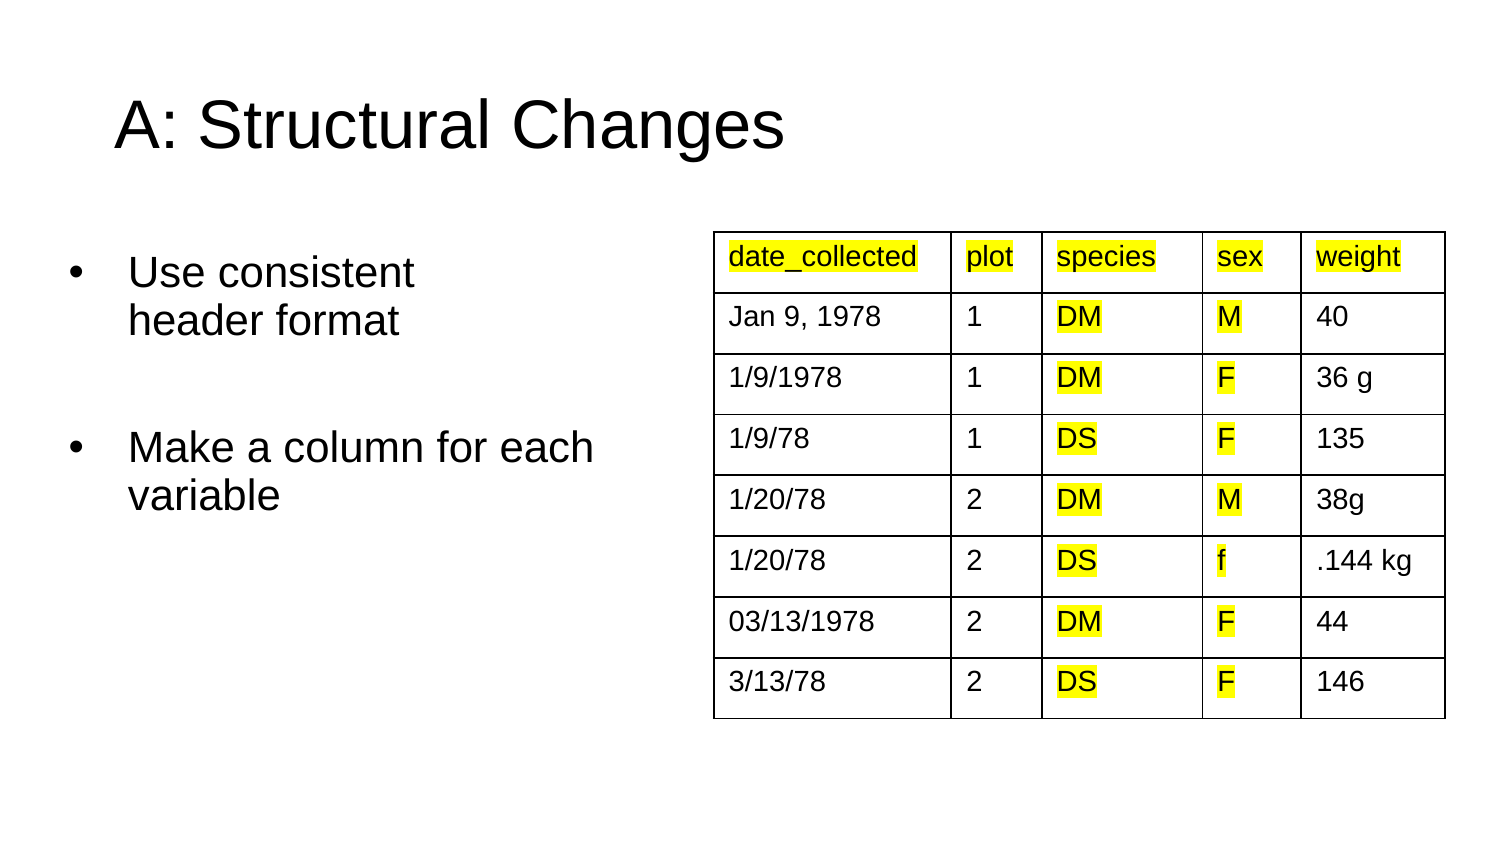

# A: Structural Changes
| date\_collected | plot | species | sex | weight |
| --- | --- | --- | --- | --- |
| Jan 9, 1978 | 1 | DM | M | 40 |
| 1/9/1978 | 1 | DM | F | 36 g |
| 1/9/78 | 1 | DS | F | 135 |
| 1/20/78 | 2 | DM | M | 38g |
| 1/20/78 | 2 | DS | f | .144 kg |
| 03/13/1978 | 2 | DM | F | 44 |
| 3/13/78 | 2 | DS | F | 146 |
Use consistent header format

Make a column for each variable